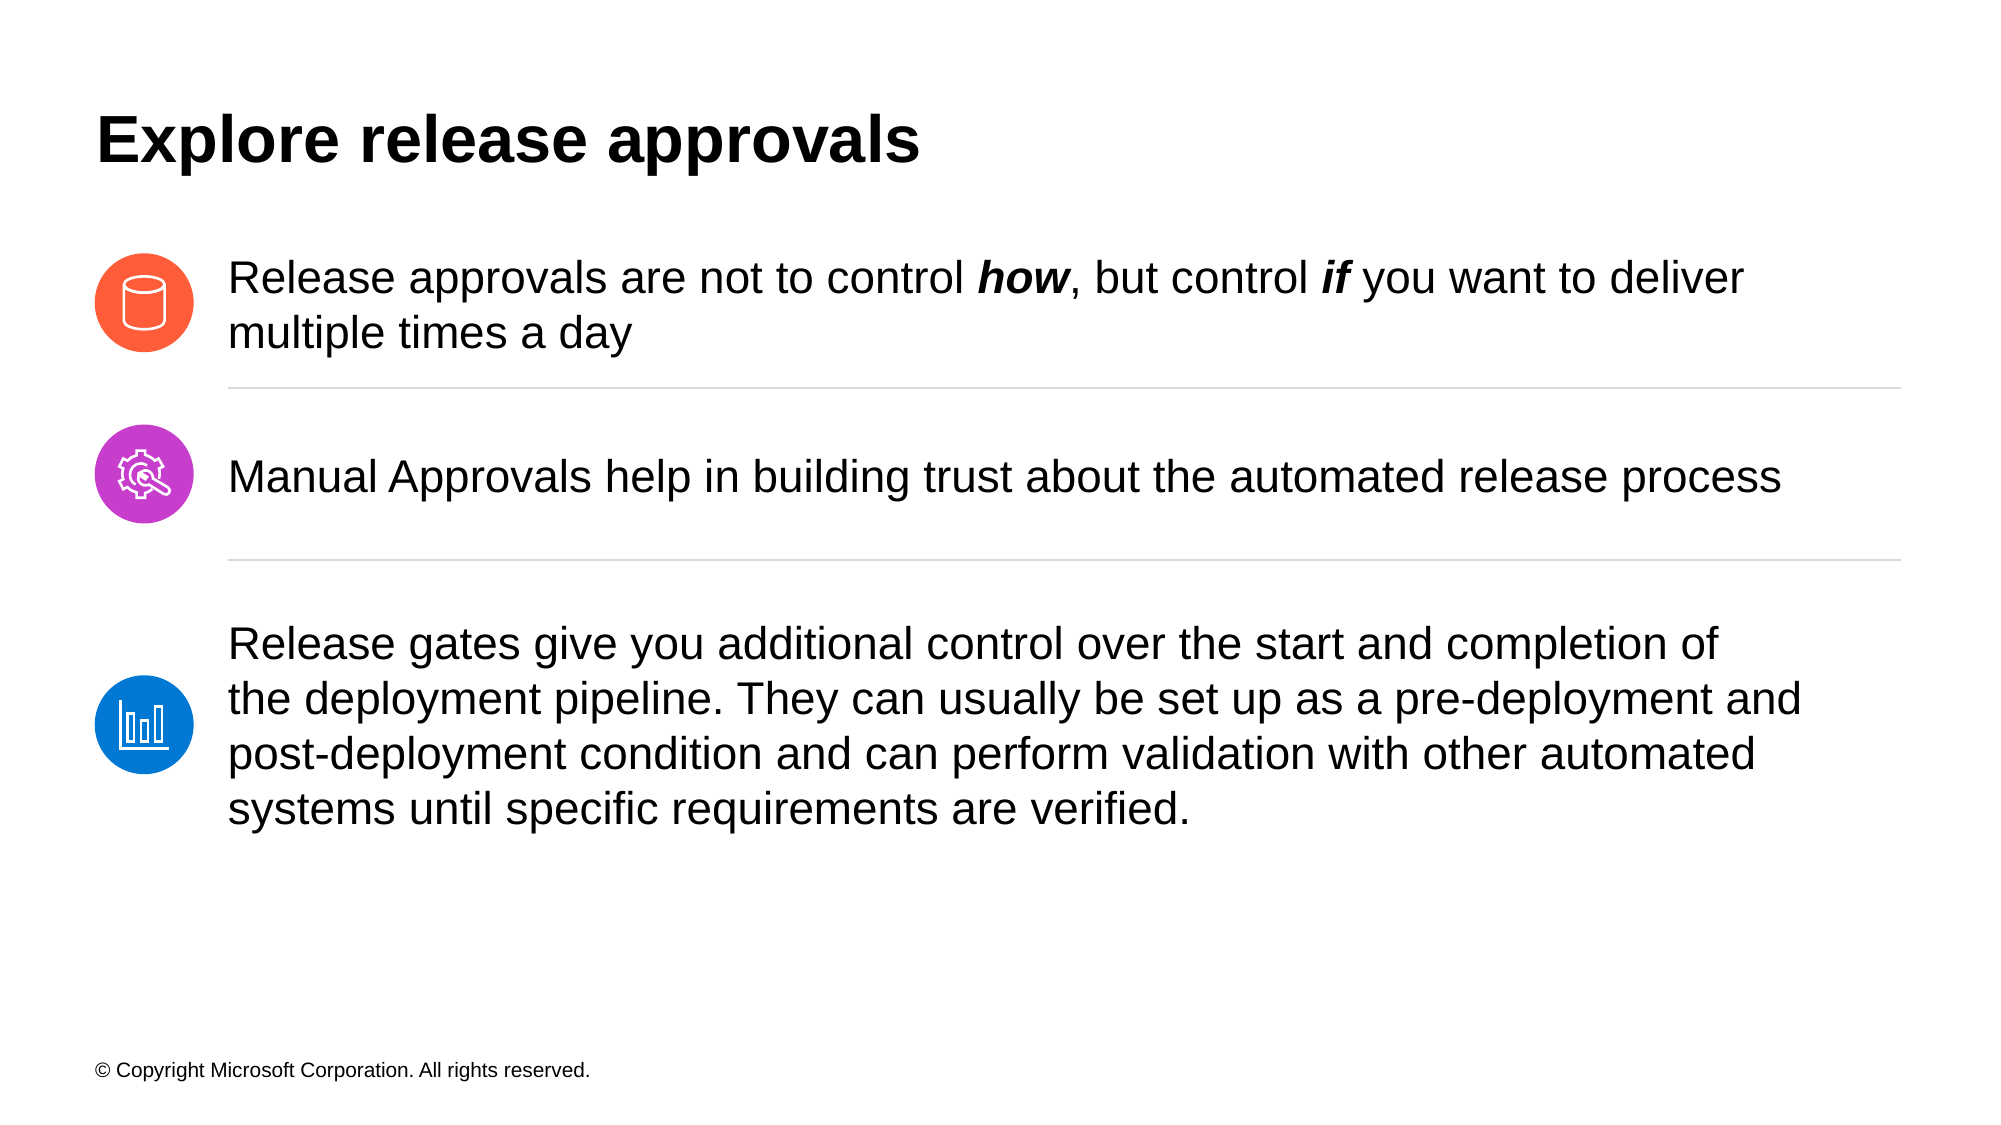

# Explore release approvals
Release approvals are not to control how, but control if you want to deliver multiple times a day

Manual Approvals help in building trust about the automated release process

Release gates give you additional control over the start and completion of
the deployment pipeline. They can usually be set up as a pre-deployment and post-deployment condition and can perform validation with other automated systems until specific requirements are verified.